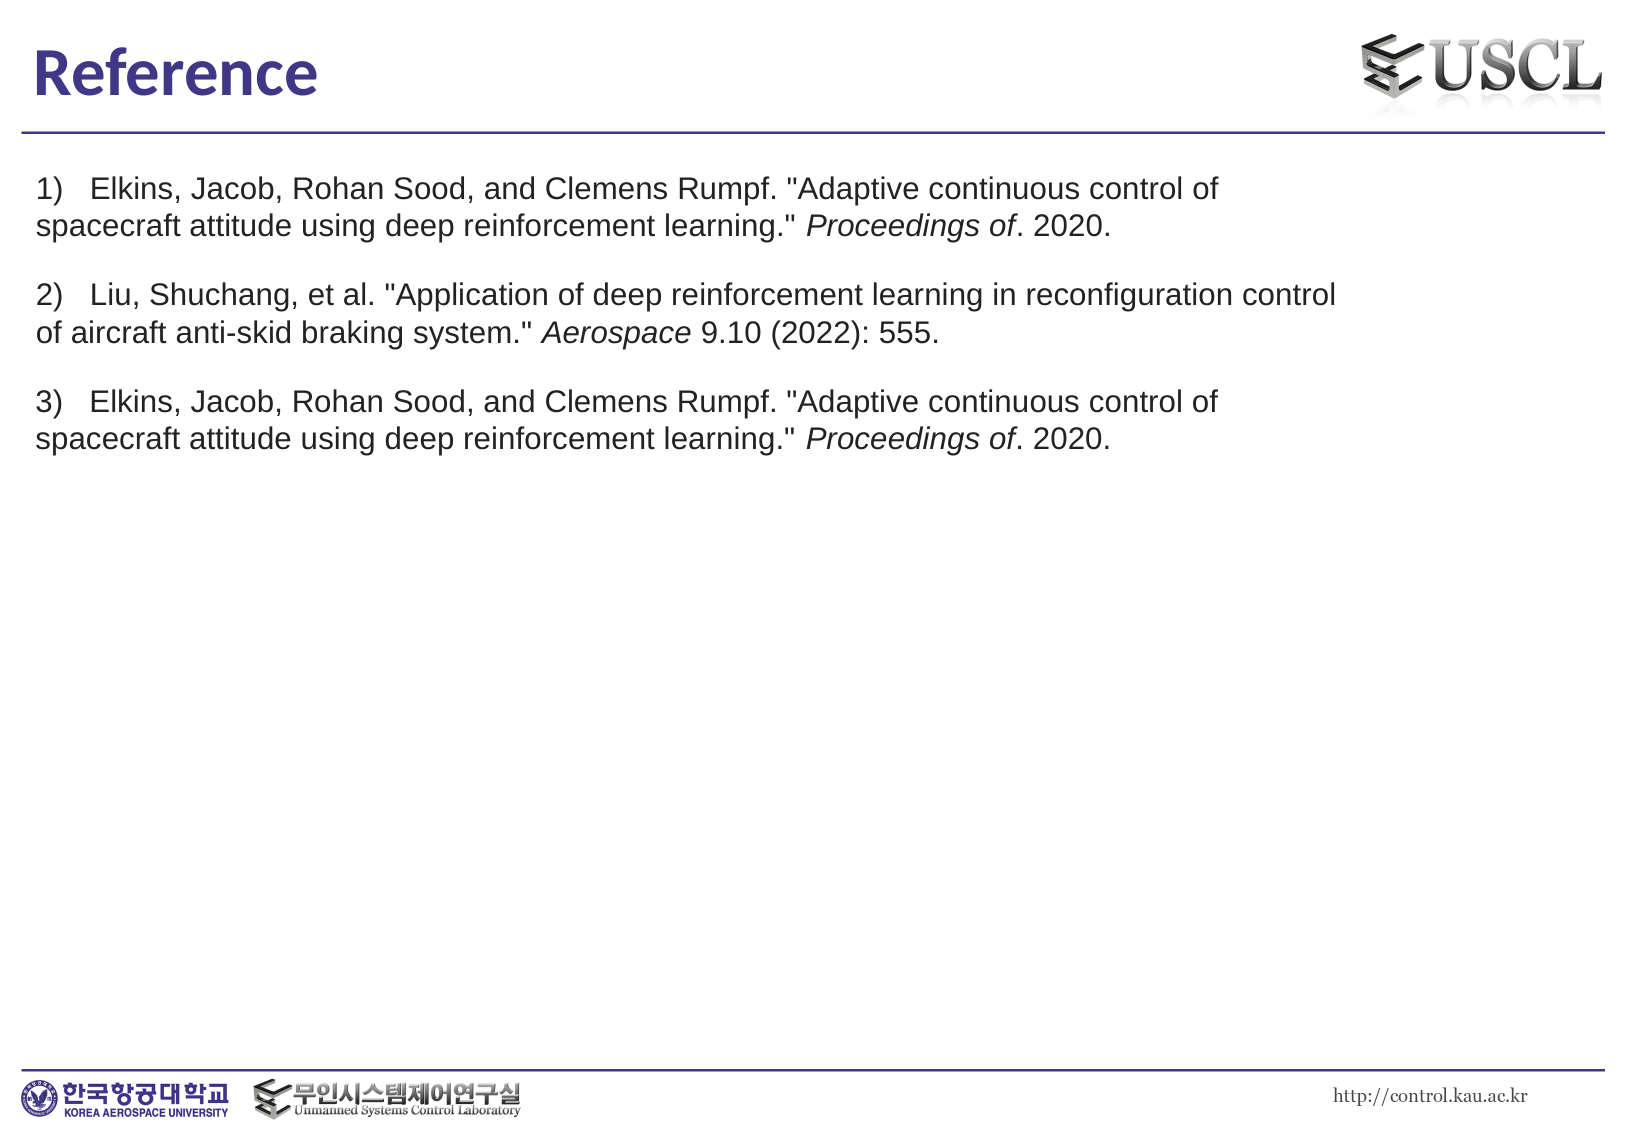

# Reference
1)   Elkins, Jacob, Rohan Sood, and Clemens Rumpf. "Adaptive continuous control of spacecraft attitude using deep reinforcement learning." Proceedings of. 2020.
2)   Liu, Shuchang, et al. "Application of deep reinforcement learning in reconfiguration control of aircraft anti-skid braking system." Aerospace 9.10 (2022): 555.
3)   Elkins, Jacob, Rohan Sood, and Clemens Rumpf. "Adaptive continuous control of spacecraft attitude using deep reinforcement learning." Proceedings of. 2020.